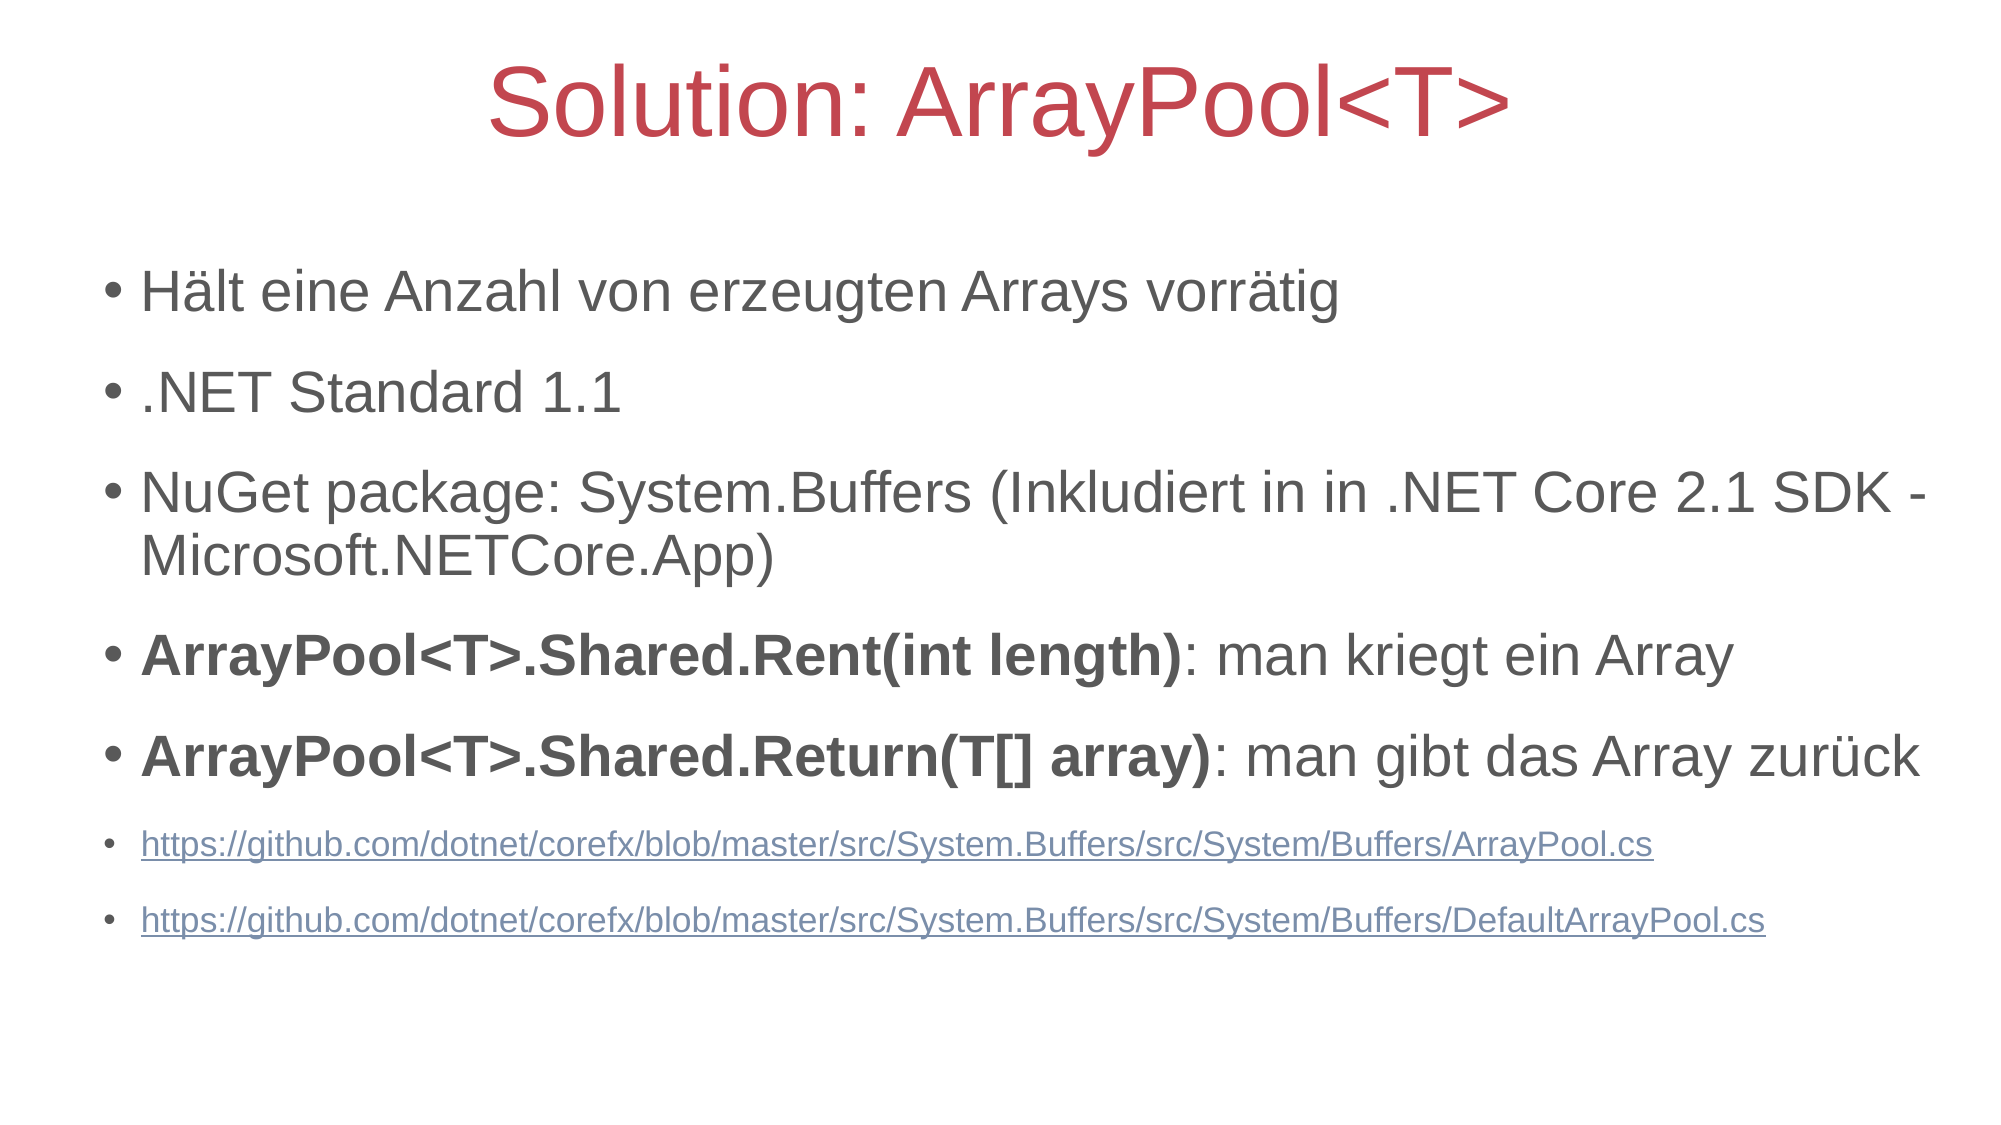

# Solution: ArrayPool<T>
Hält eine Anzahl von erzeugten Arrays vorrätig
.NET Standard 1.1
NuGet package: System.Buffers (Inkludiert in in .NET Core 2.1 SDK - Microsoft.NETCore.App)
ArrayPool<T>.Shared.Rent(int length): man kriegt ein Array
ArrayPool<T>.Shared.Return(T[] array): man gibt das Array zurück
https://github.com/dotnet/corefx/blob/master/src/System.Buffers/src/System/Buffers/ArrayPool.cs
https://github.com/dotnet/corefx/blob/master/src/System.Buffers/src/System/Buffers/DefaultArrayPool.cs